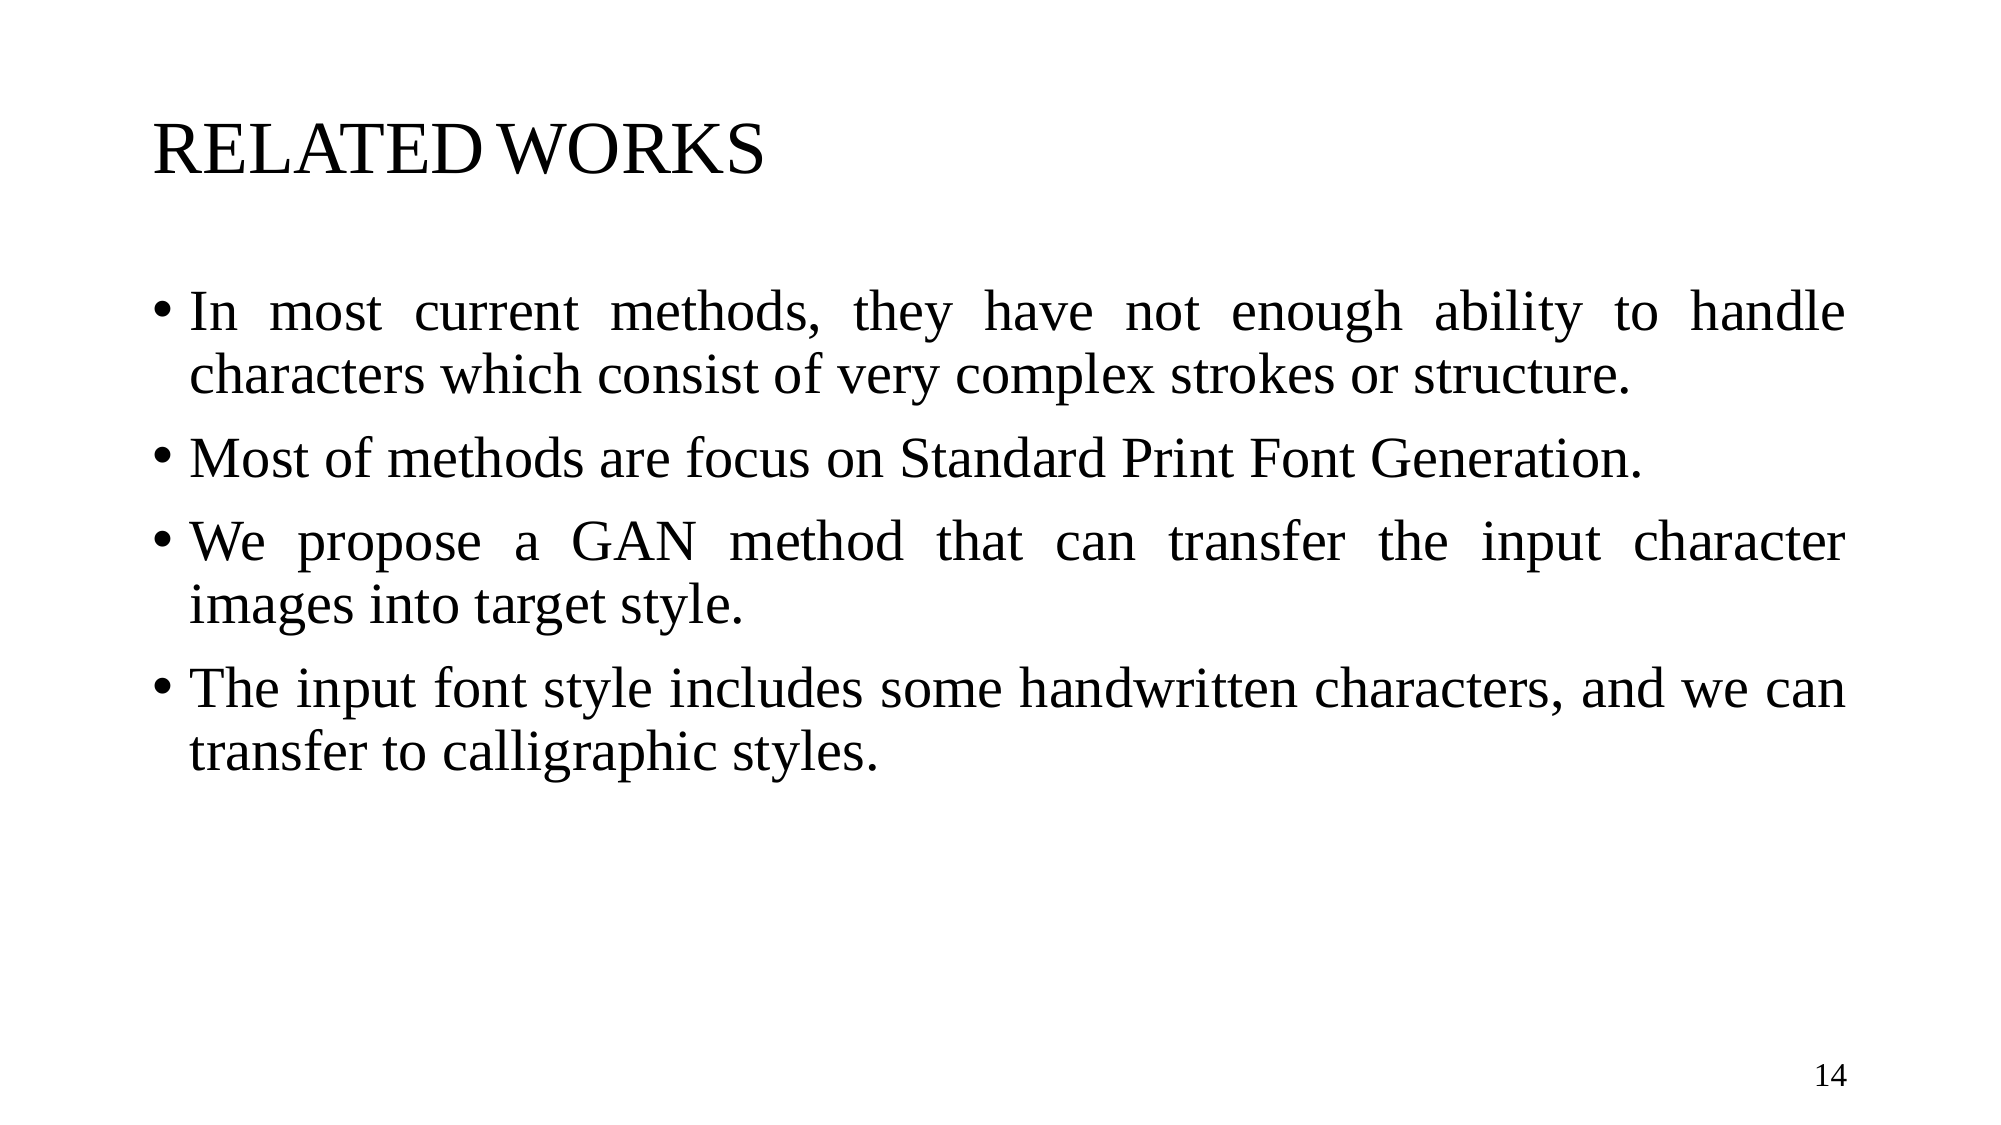

# RELATED WORKS
In most current methods, they have not enough ability to handle characters which consist of very complex strokes or structure.
Most of methods are focus on Standard Print Font Generation.
We propose a GAN method that can transfer the input character images into target style.
The input font style includes some handwritten characters, and we can transfer to calligraphic styles.
14